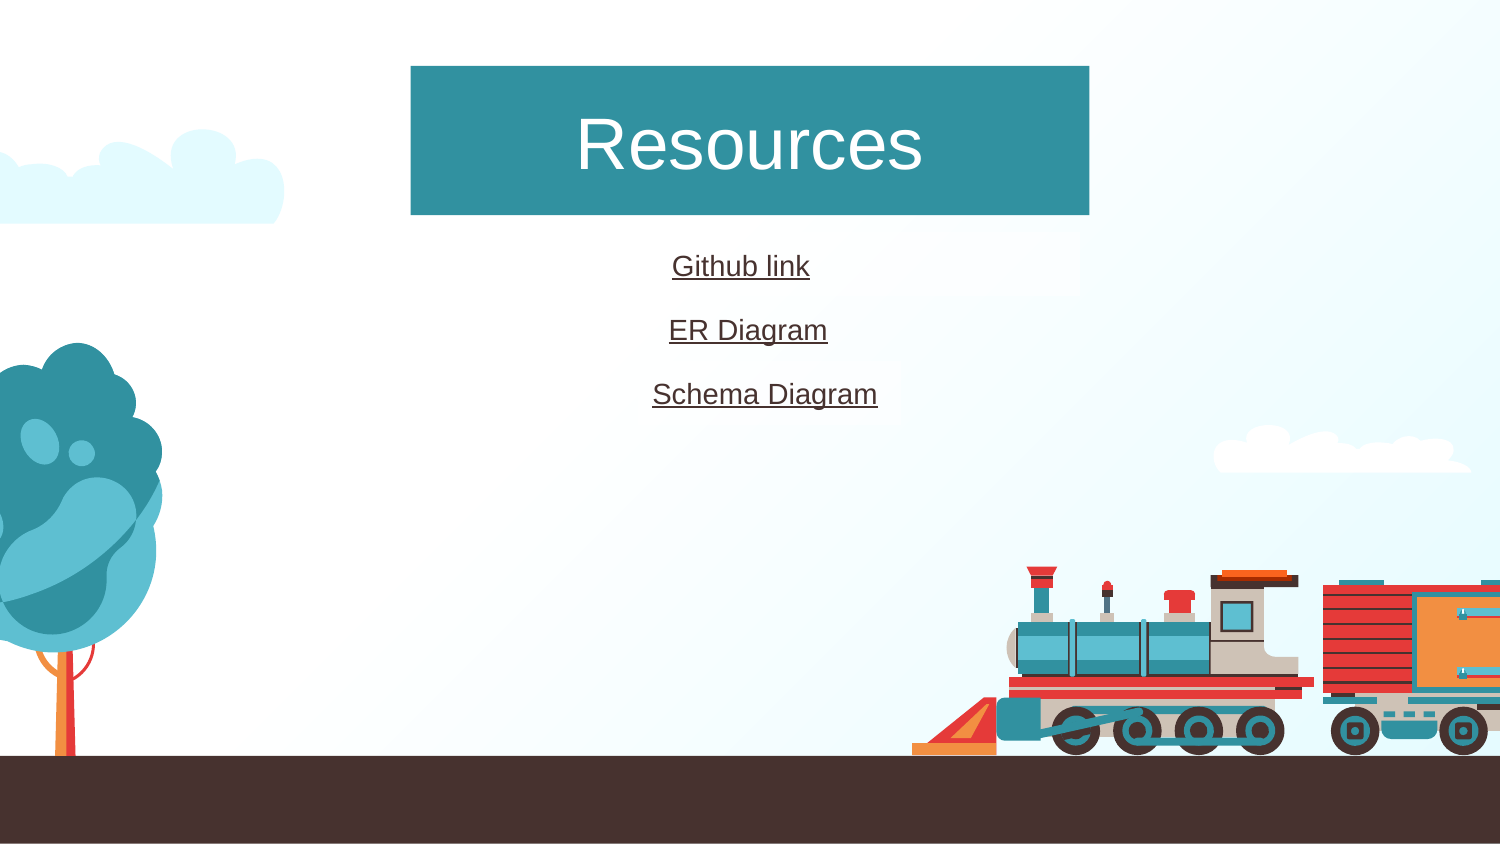

# Resources

Github link
ER Diagram
Schema Diagram